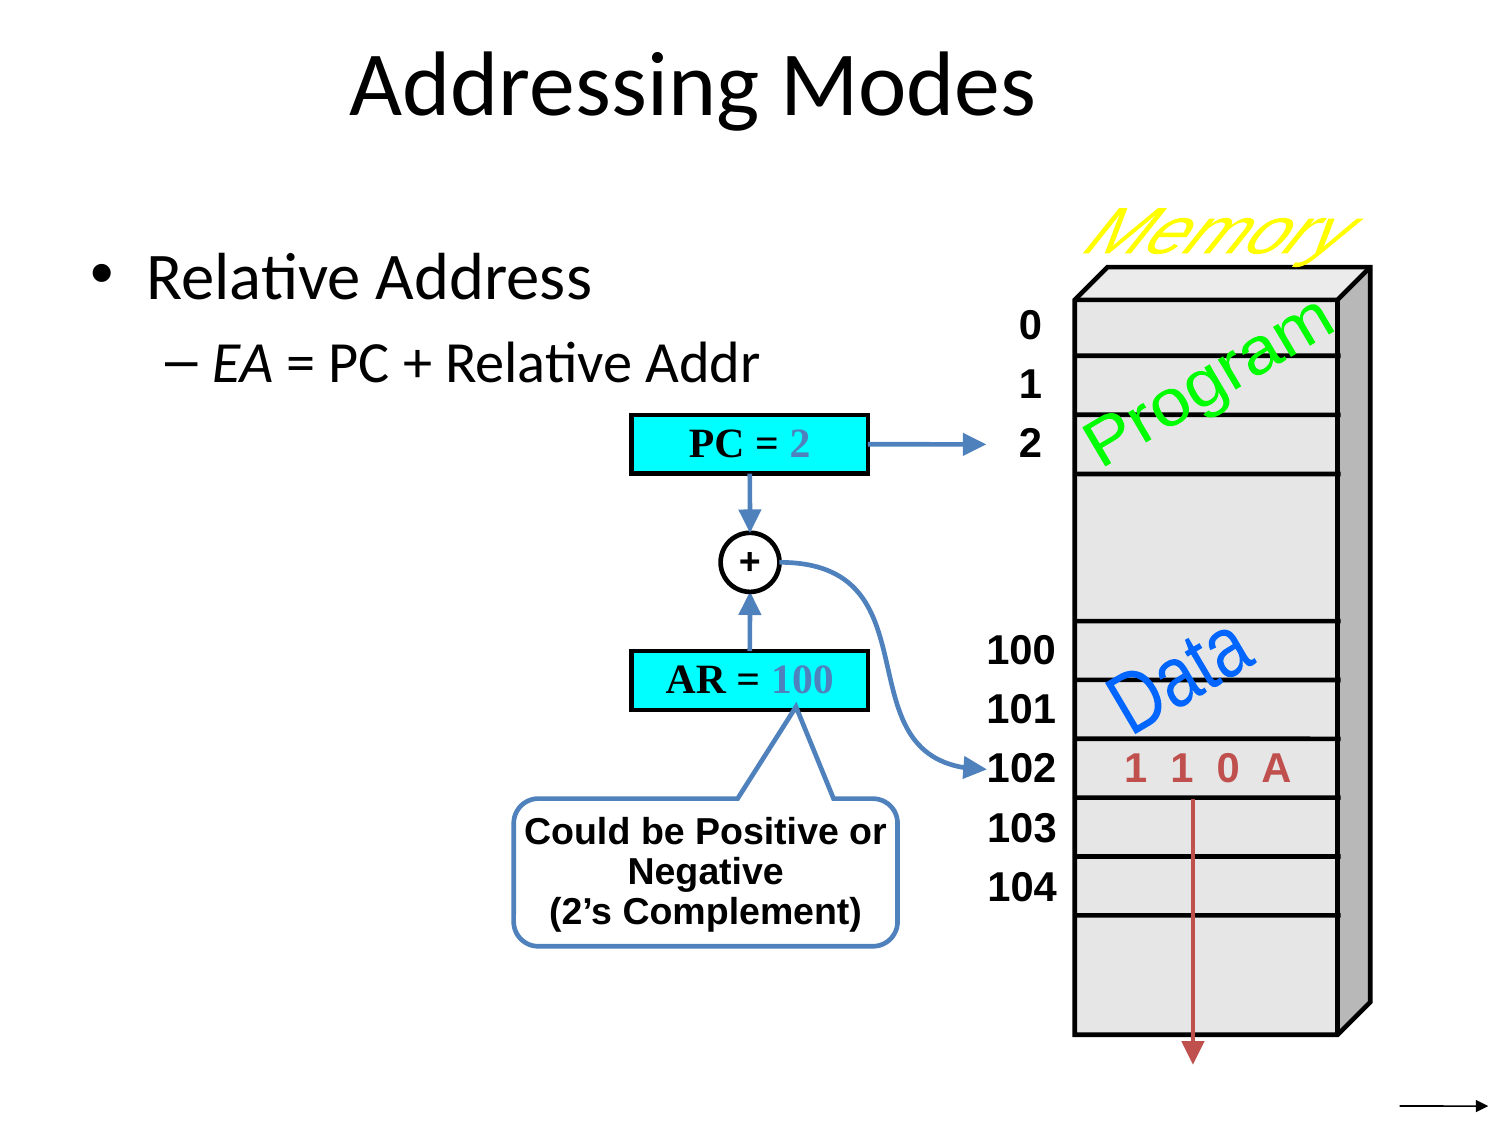

# Addressing Modes
Memory

0
1

2

100

101

102

103

104

Relative Address
EA = PC + Relative Addr
Program
PC = 2
+
Data
AR = 100
1  1  0  A
Could be Positive or Negative
(2’s Complement)